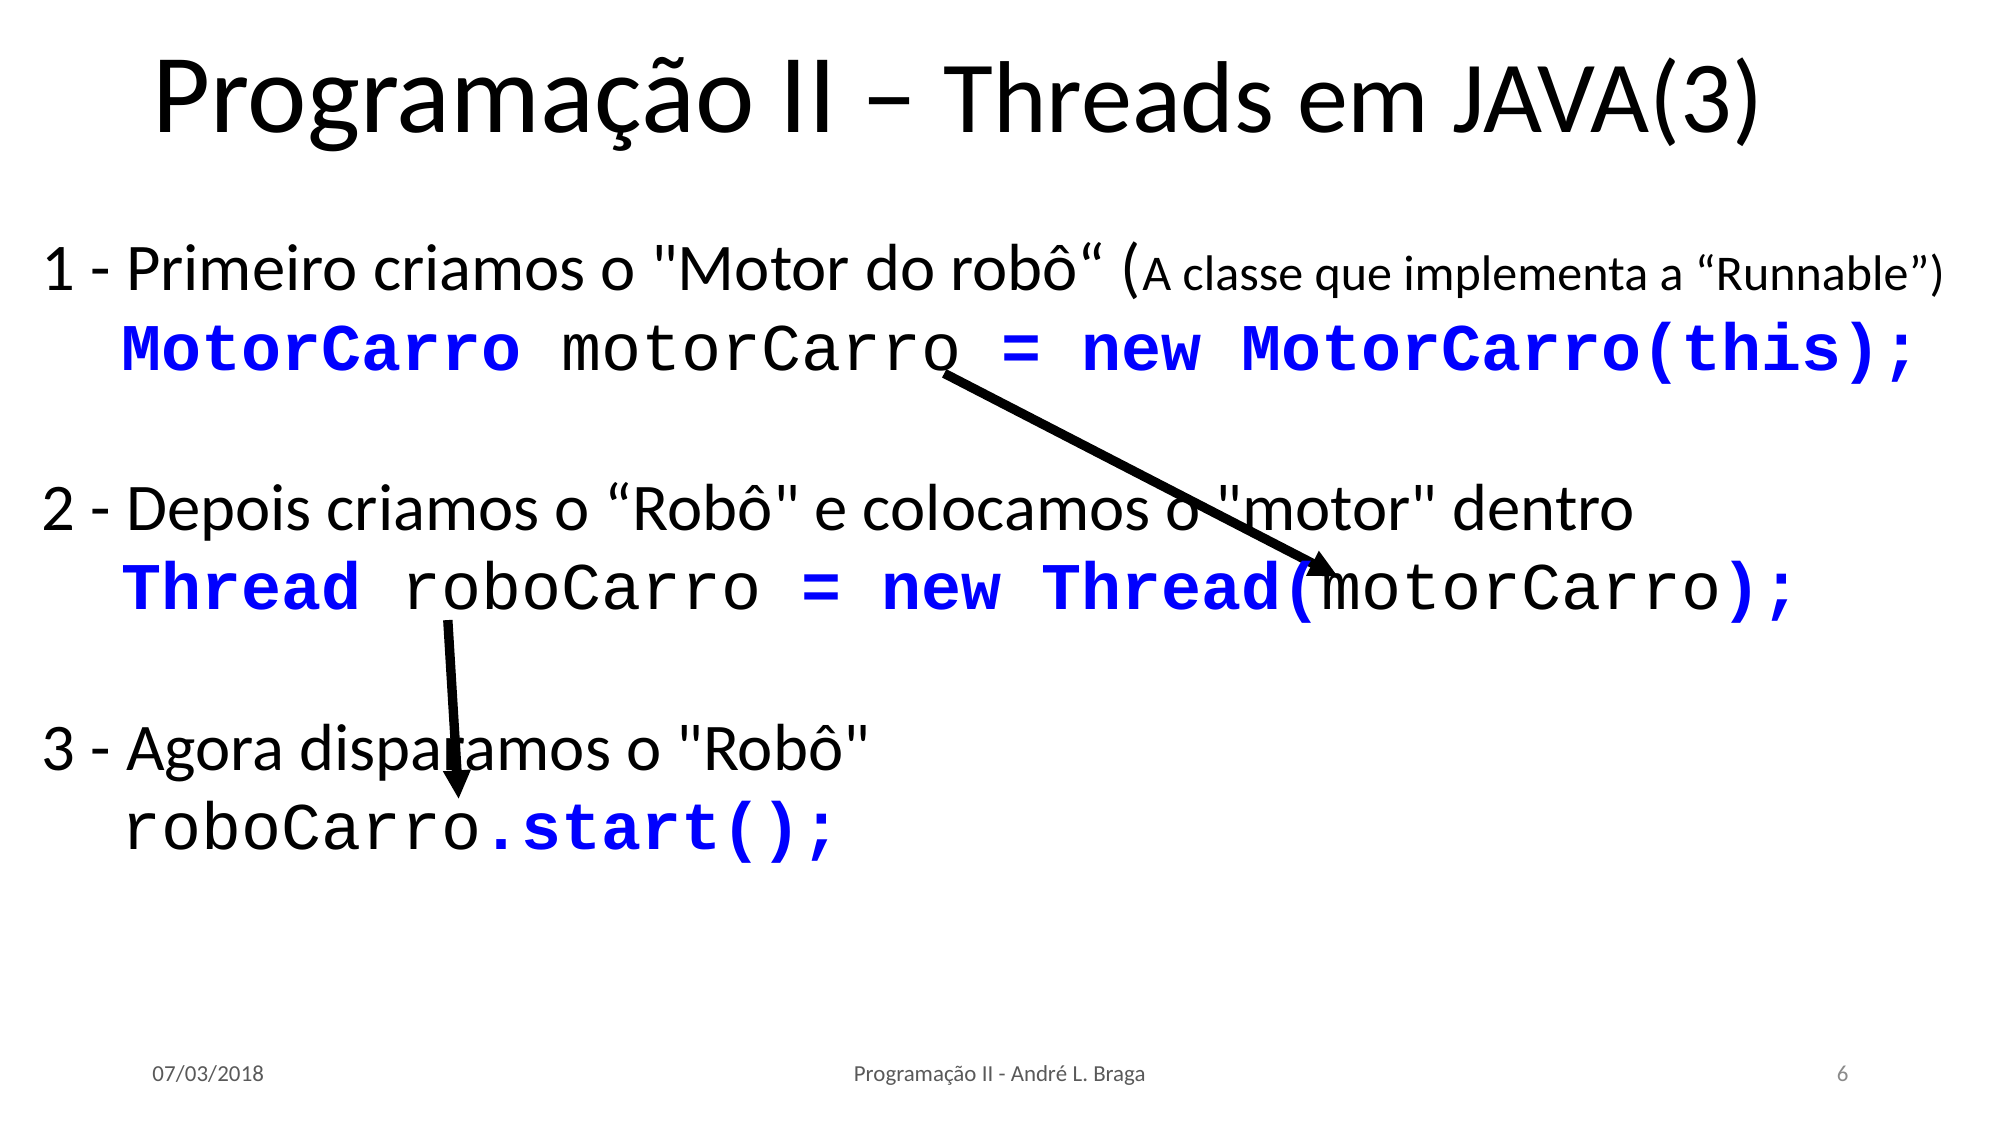

# Programação II – Threads em JAVA(3)
1 - Primeiro criamos o "Motor do robô“ (A classe que implementa a “Runnable”)
  MotorCarro motorCarro = new MotorCarro(this);

2 - Depois criamos o “Robô" e colocamos o "motor" dentro
  Thread roboCarro = new Thread(motorCarro);

3 - Agora disparamos o "Robô"
  roboCarro.start();

07/03/2018
Programação II - André L. Braga
6